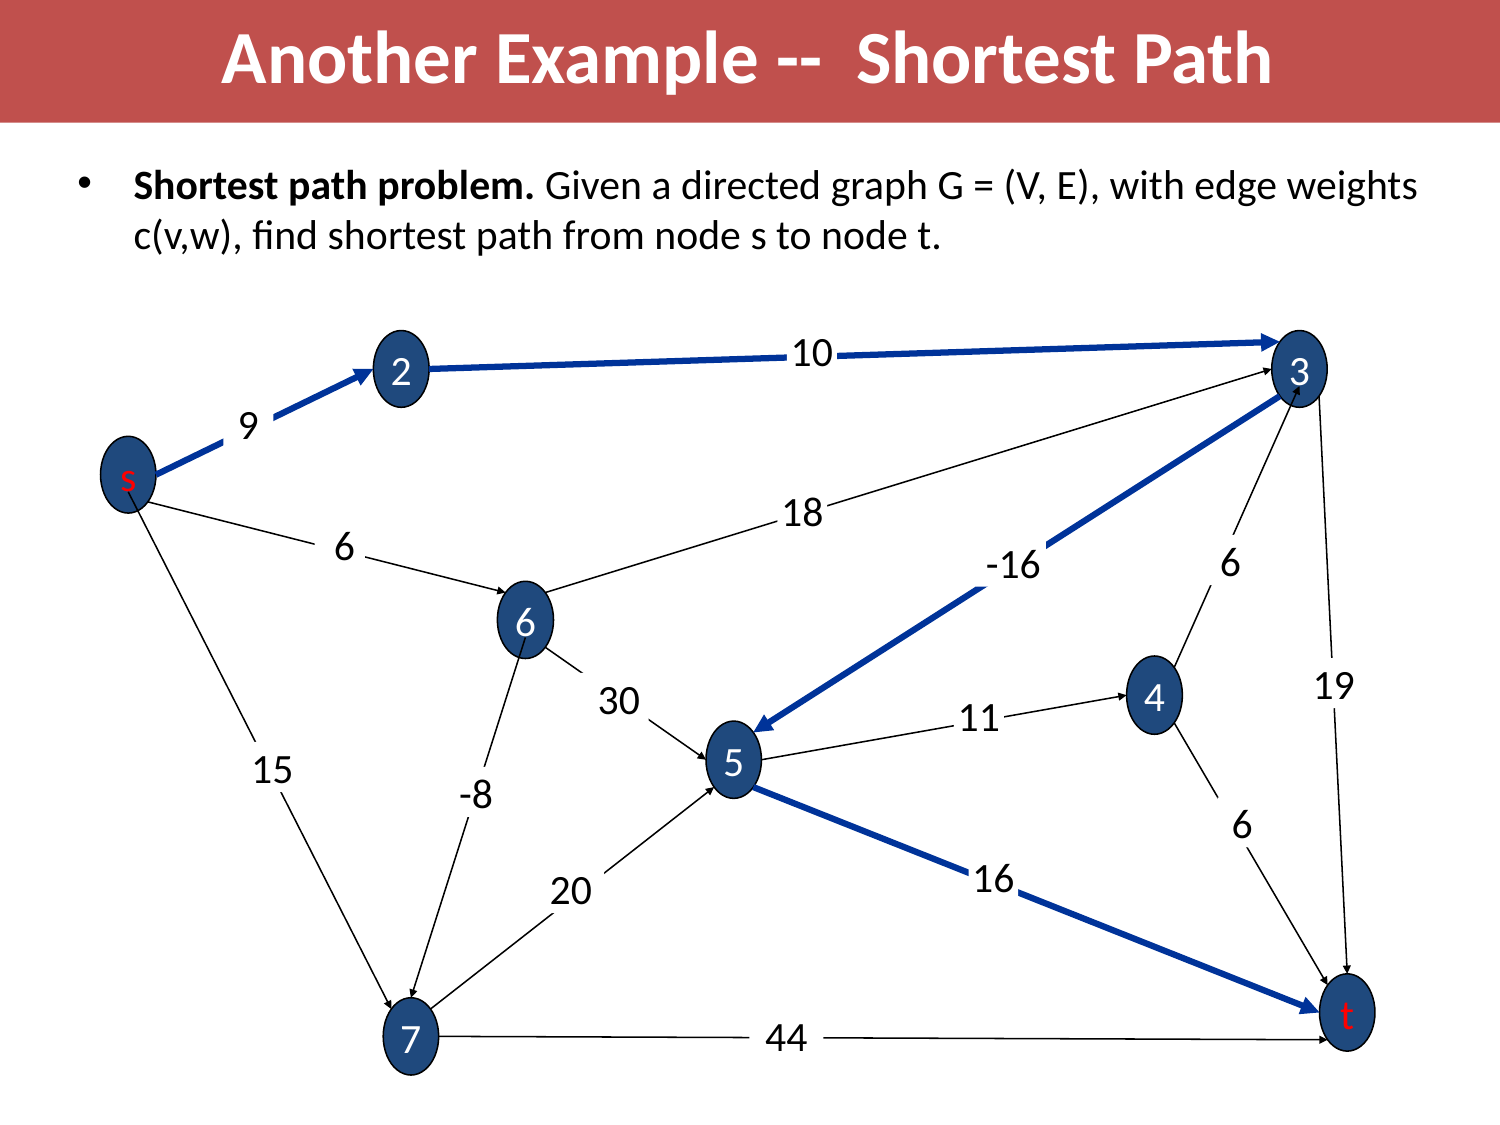

Another Example --  Shortest Path

Shortest path problem. Given a directed graph G = (V, E), with edge weights c(v,w), find shortest path from node s to node t.

10
2
3
9
s
18
 6
6
 -16
6
4
19
 30
11
5
15
 -8
6
16
 20
t
7
44